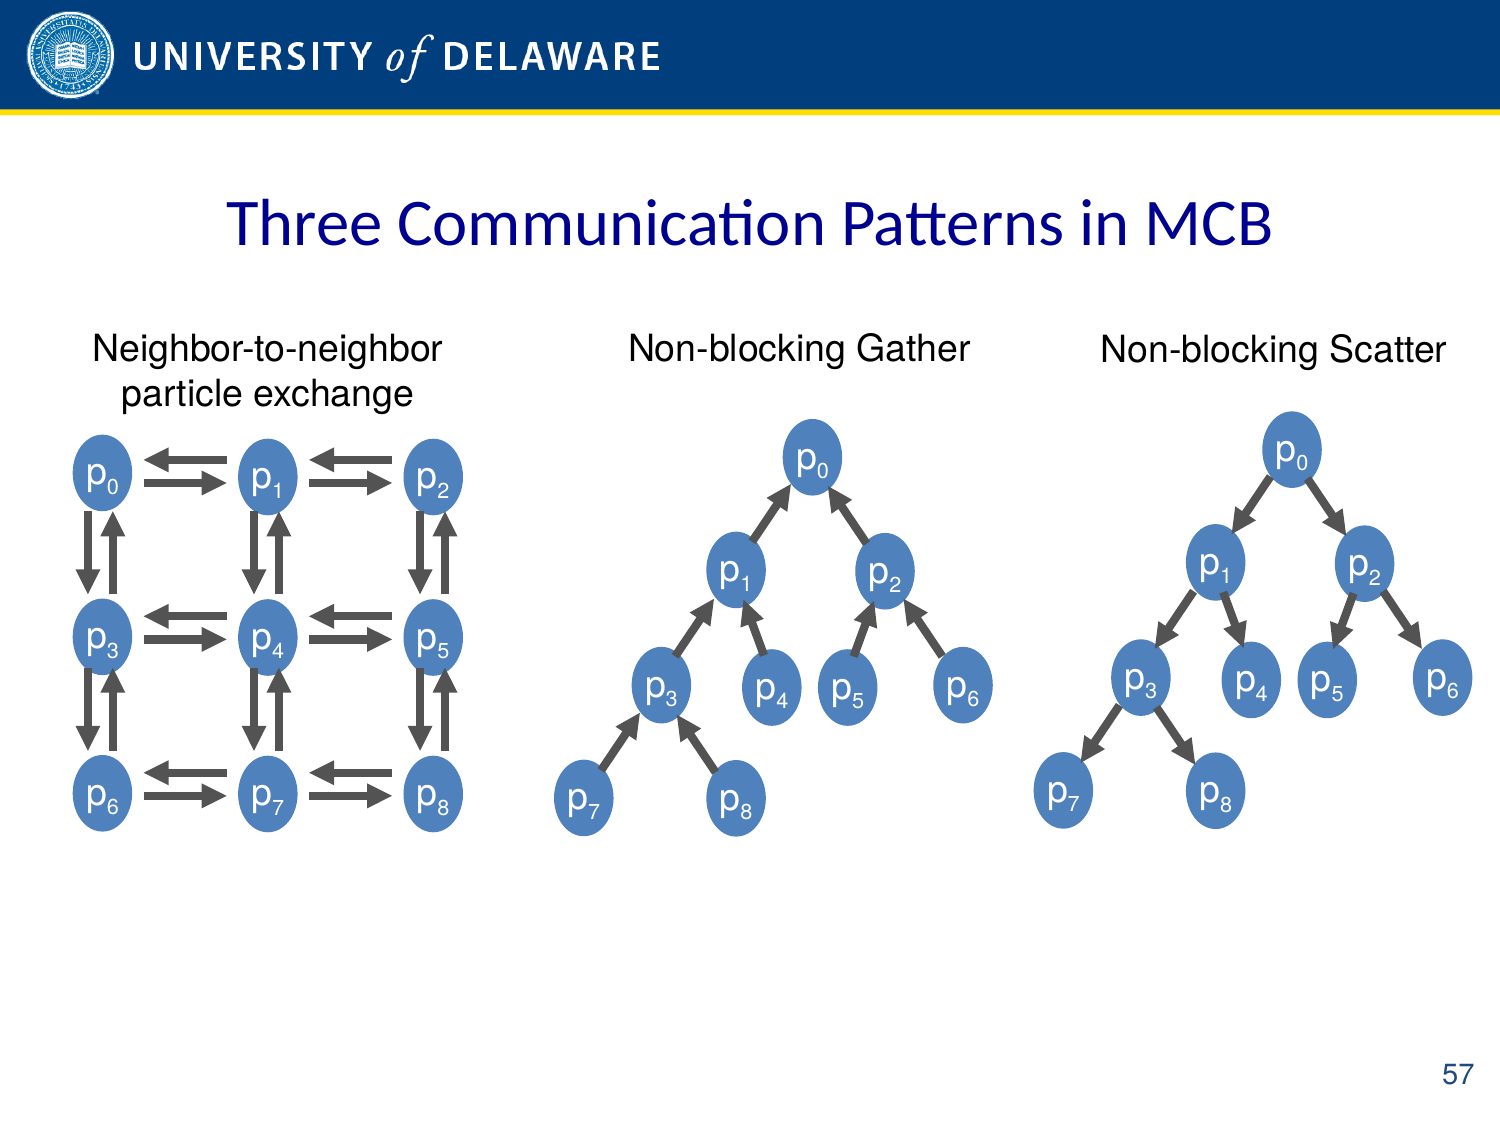

# Three Communication Patterns in MCB
Neighbor-to-neighbor
particle exchange
Non-blocking Gather
Non-blocking Scatter
p0
p1
p2
p6
p3
p4
p5
p7
p8
p0
p1
p2
p6
p3
p4
p5
p7
p8
p0
p1
p2
p3
p4
p5
p6
p7
p8
57